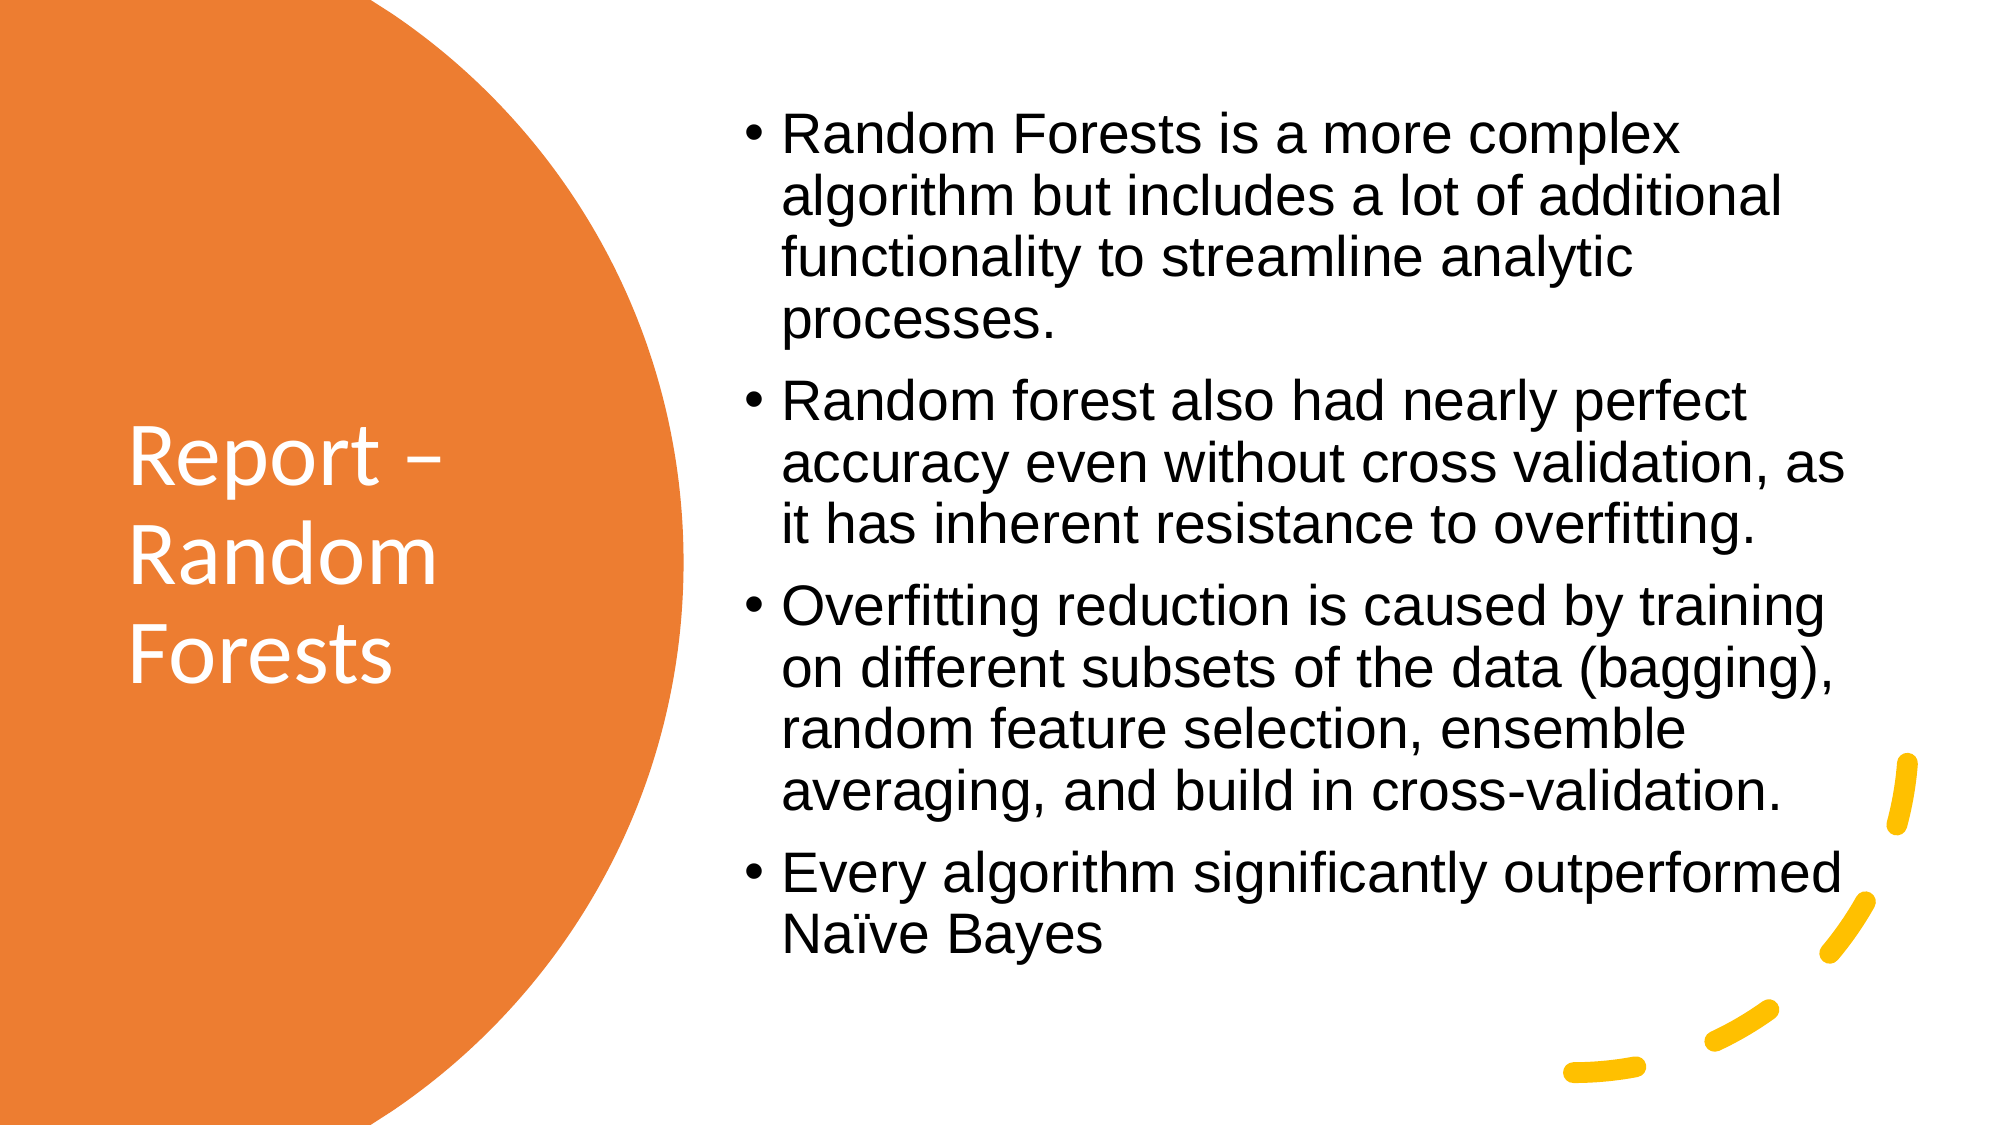

Random Forests is a more complex algorithm but includes a lot of additional functionality to streamline analytic processes.
Random forest also had nearly perfect accuracy even without cross validation, as it has inherent resistance to overfitting.
Overfitting reduction is caused by training on different subsets of the data (bagging), random feature selection, ensemble averaging, and build in cross-validation.
Every algorithm significantly outperformed Naïve Bayes

# Report – Random Forests